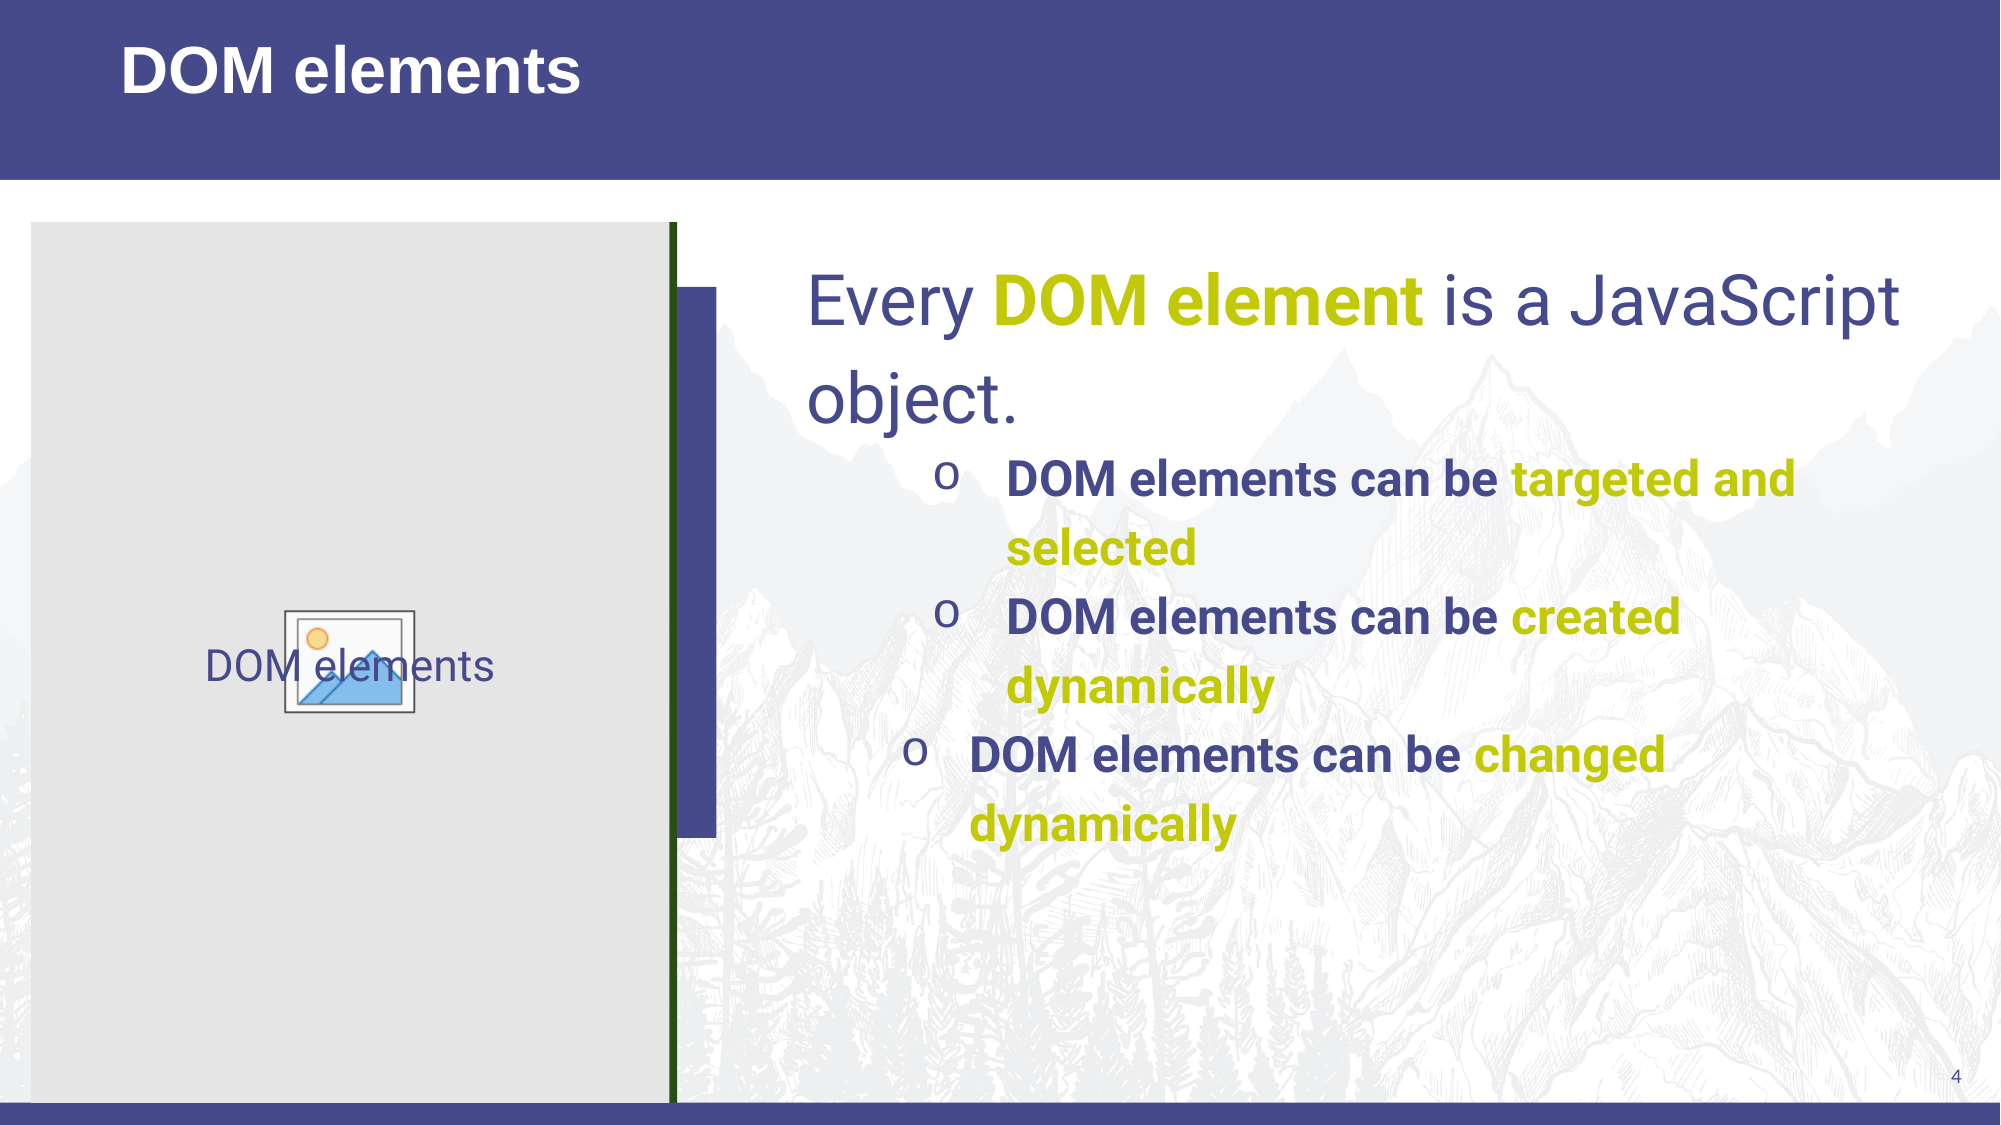

DOM elements
Every DOM element is a JavaScript object.
DOM elements can be targeted and selected
DOM elements can be created dynamically
DOM elements can be changed dynamically

DOM elements
4